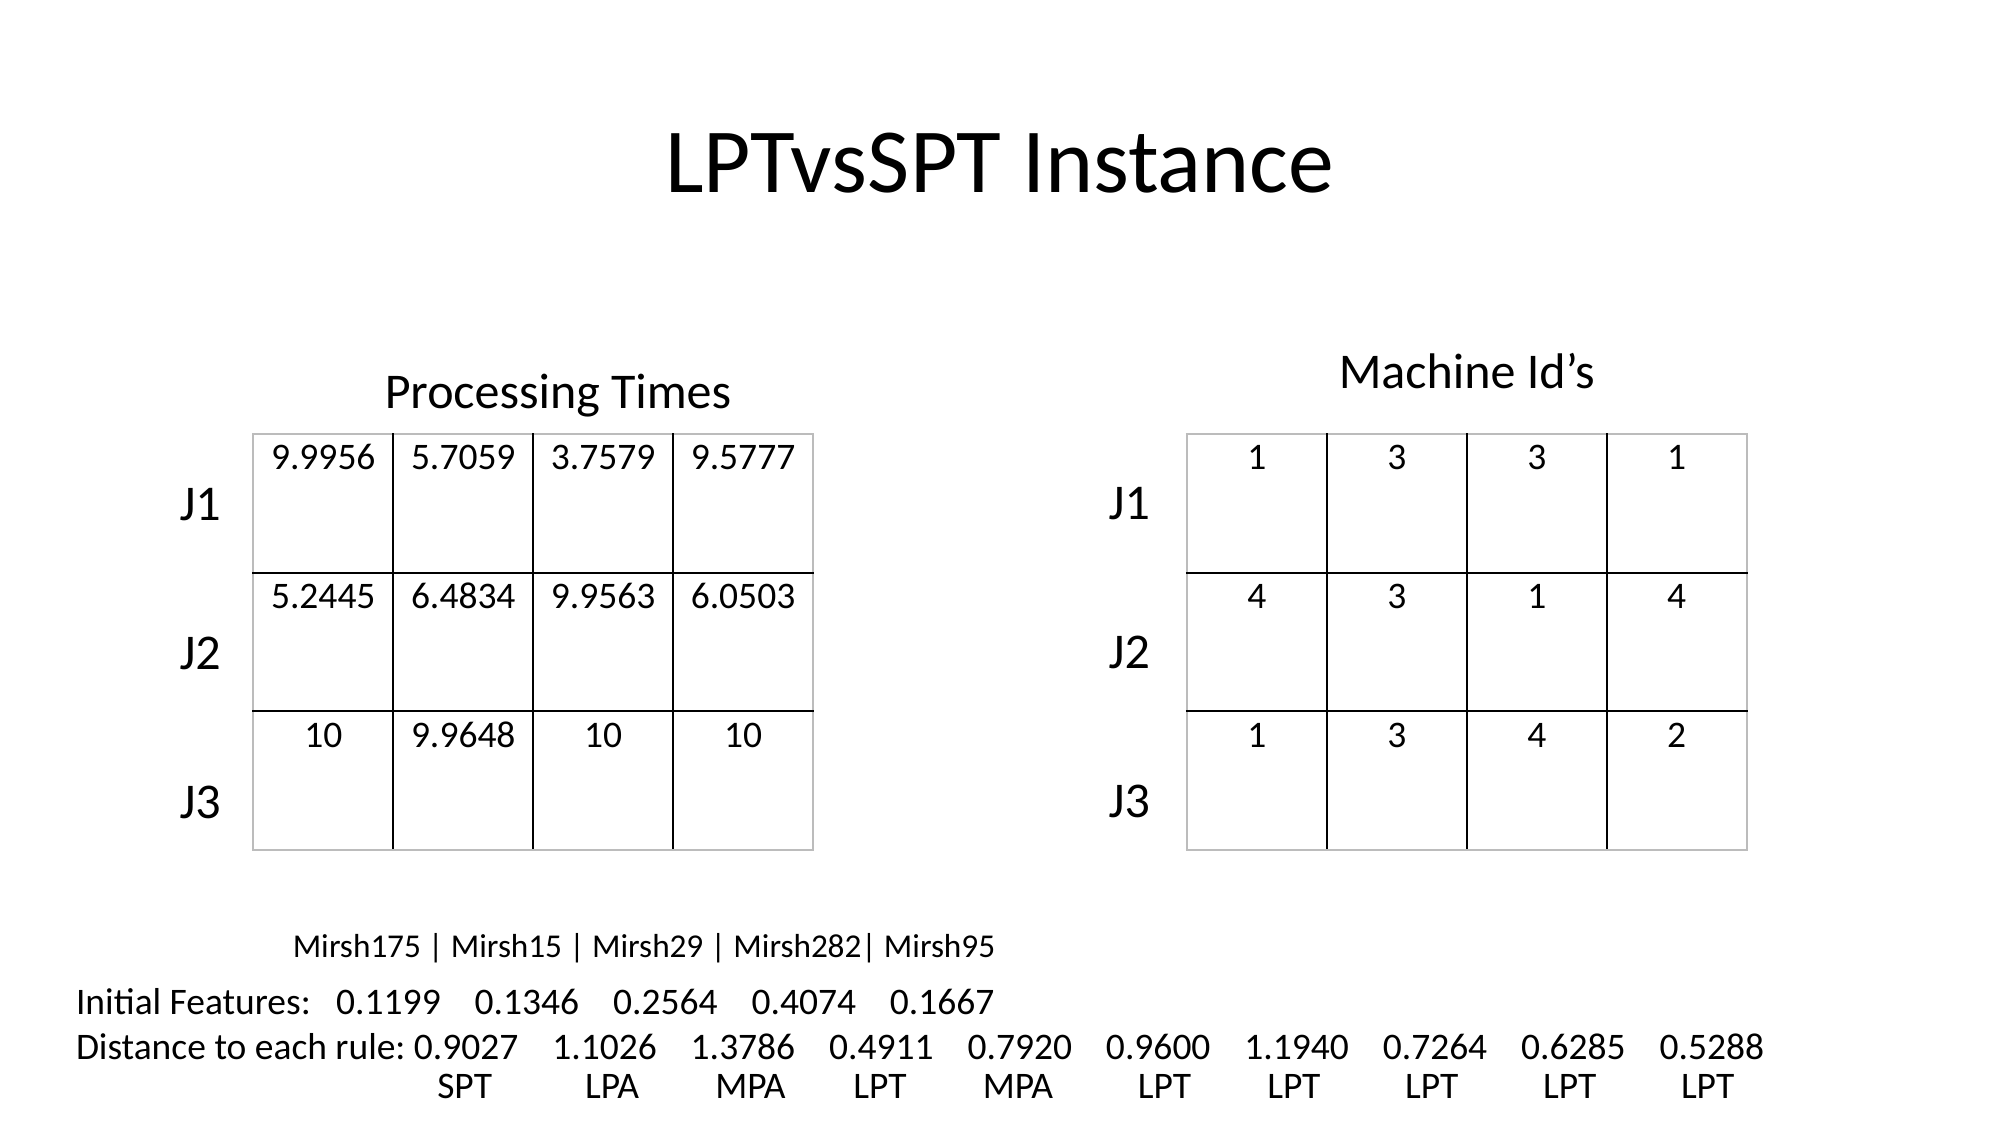

# LPTvsSPT Instance
Machine Id’s
Processing Times
| 1 | 3 | 3 | 1 |
| --- | --- | --- | --- |
| 4 | 3 | 1 | 4 |
| 1 | 3 | 4 | 2 |
| 9.9956 | 5.7059 | 3.7579 | 9.5777 |
| --- | --- | --- | --- |
| 5.2445 | 6.4834 | 9.9563 | 6.0503 |
| 10 | 9.9648 | 10 | 10 |
J1
J1
J2
J2
J3
J3
Mirsh175 | Mirsh15 | Mirsh29 | Mirsh282| Mirsh95
Initial Features:   0.1199    0.1346    0.2564    0.4074    0.1667
Distance to each rule: 0.9027    1.1026    1.3786    0.4911    0.7920    0.9600    1.1940    0.7264    0.6285    0.5288

SPT           LPA         MPA        LPT         MPA          LPT         LPT          LPT          LPT          LPT